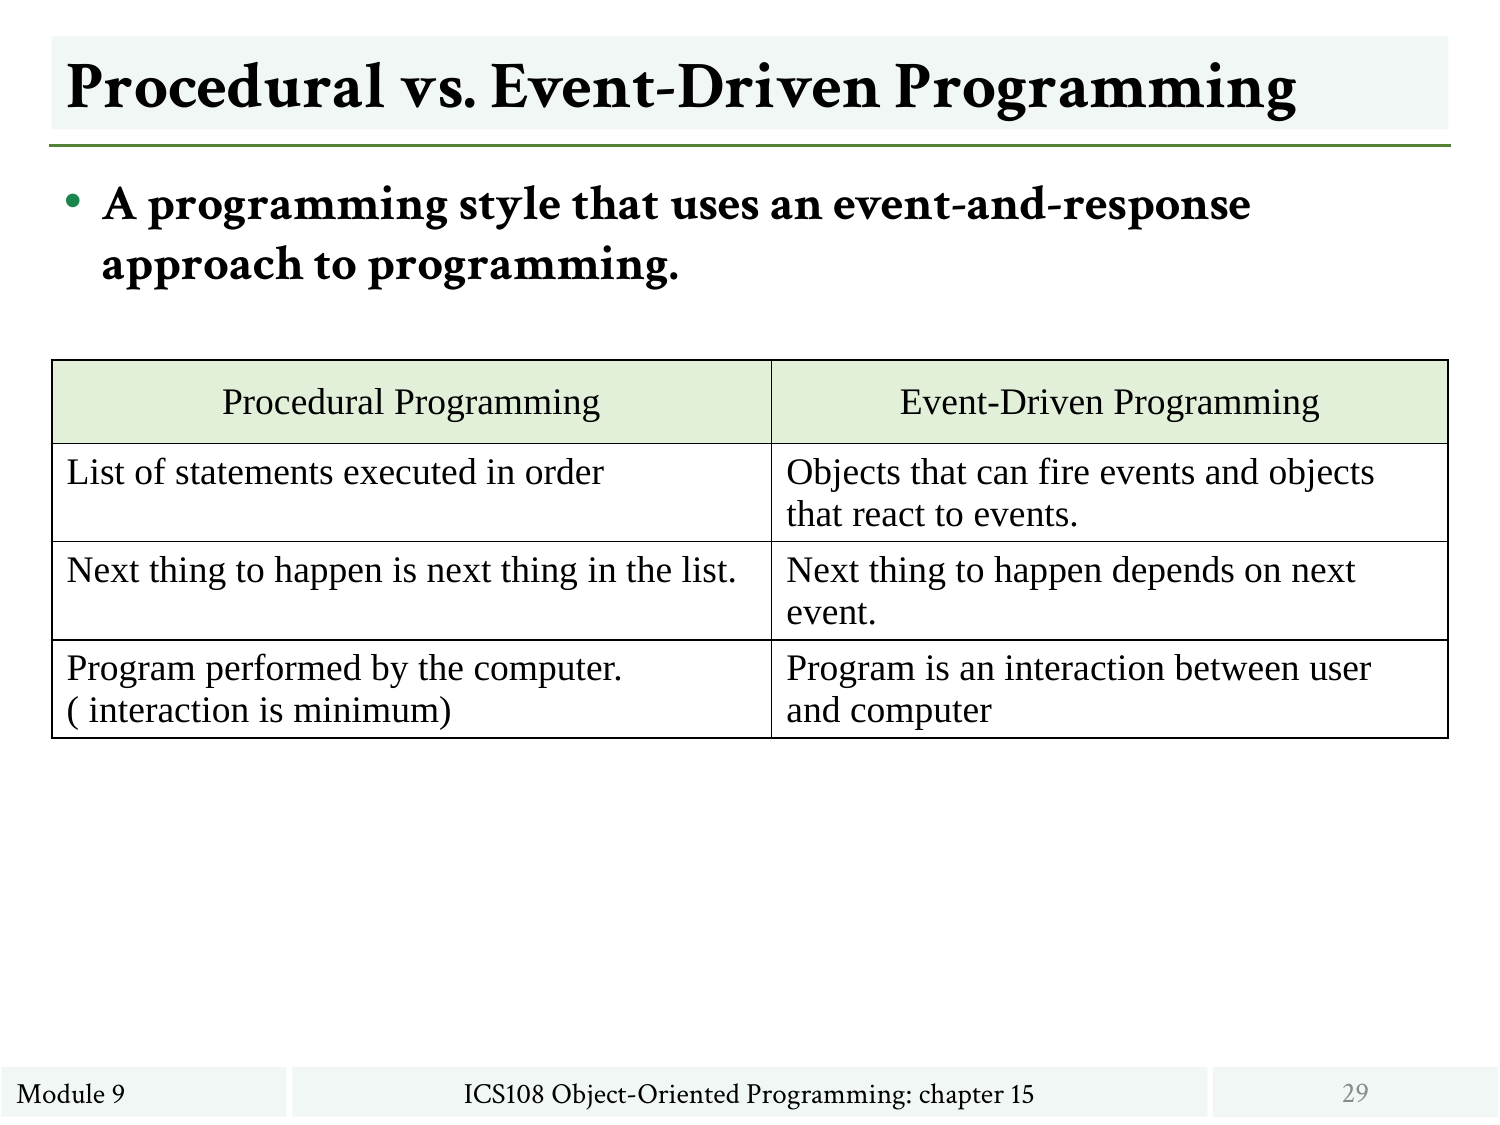

# Procedural vs. Event-Driven Programming
A programming style that uses an event-and-response approach to programming.
| Procedural Programming | Event-Driven Programming |
| --- | --- |
| List of statements executed in order | Objects that can fire events and objects that react to events. |
| Next thing to happen is next thing in the list. | Next thing to happen depends on next event. |
| Program performed by the computer. ( interaction is minimum) | Program is an interaction between user and computer |
29